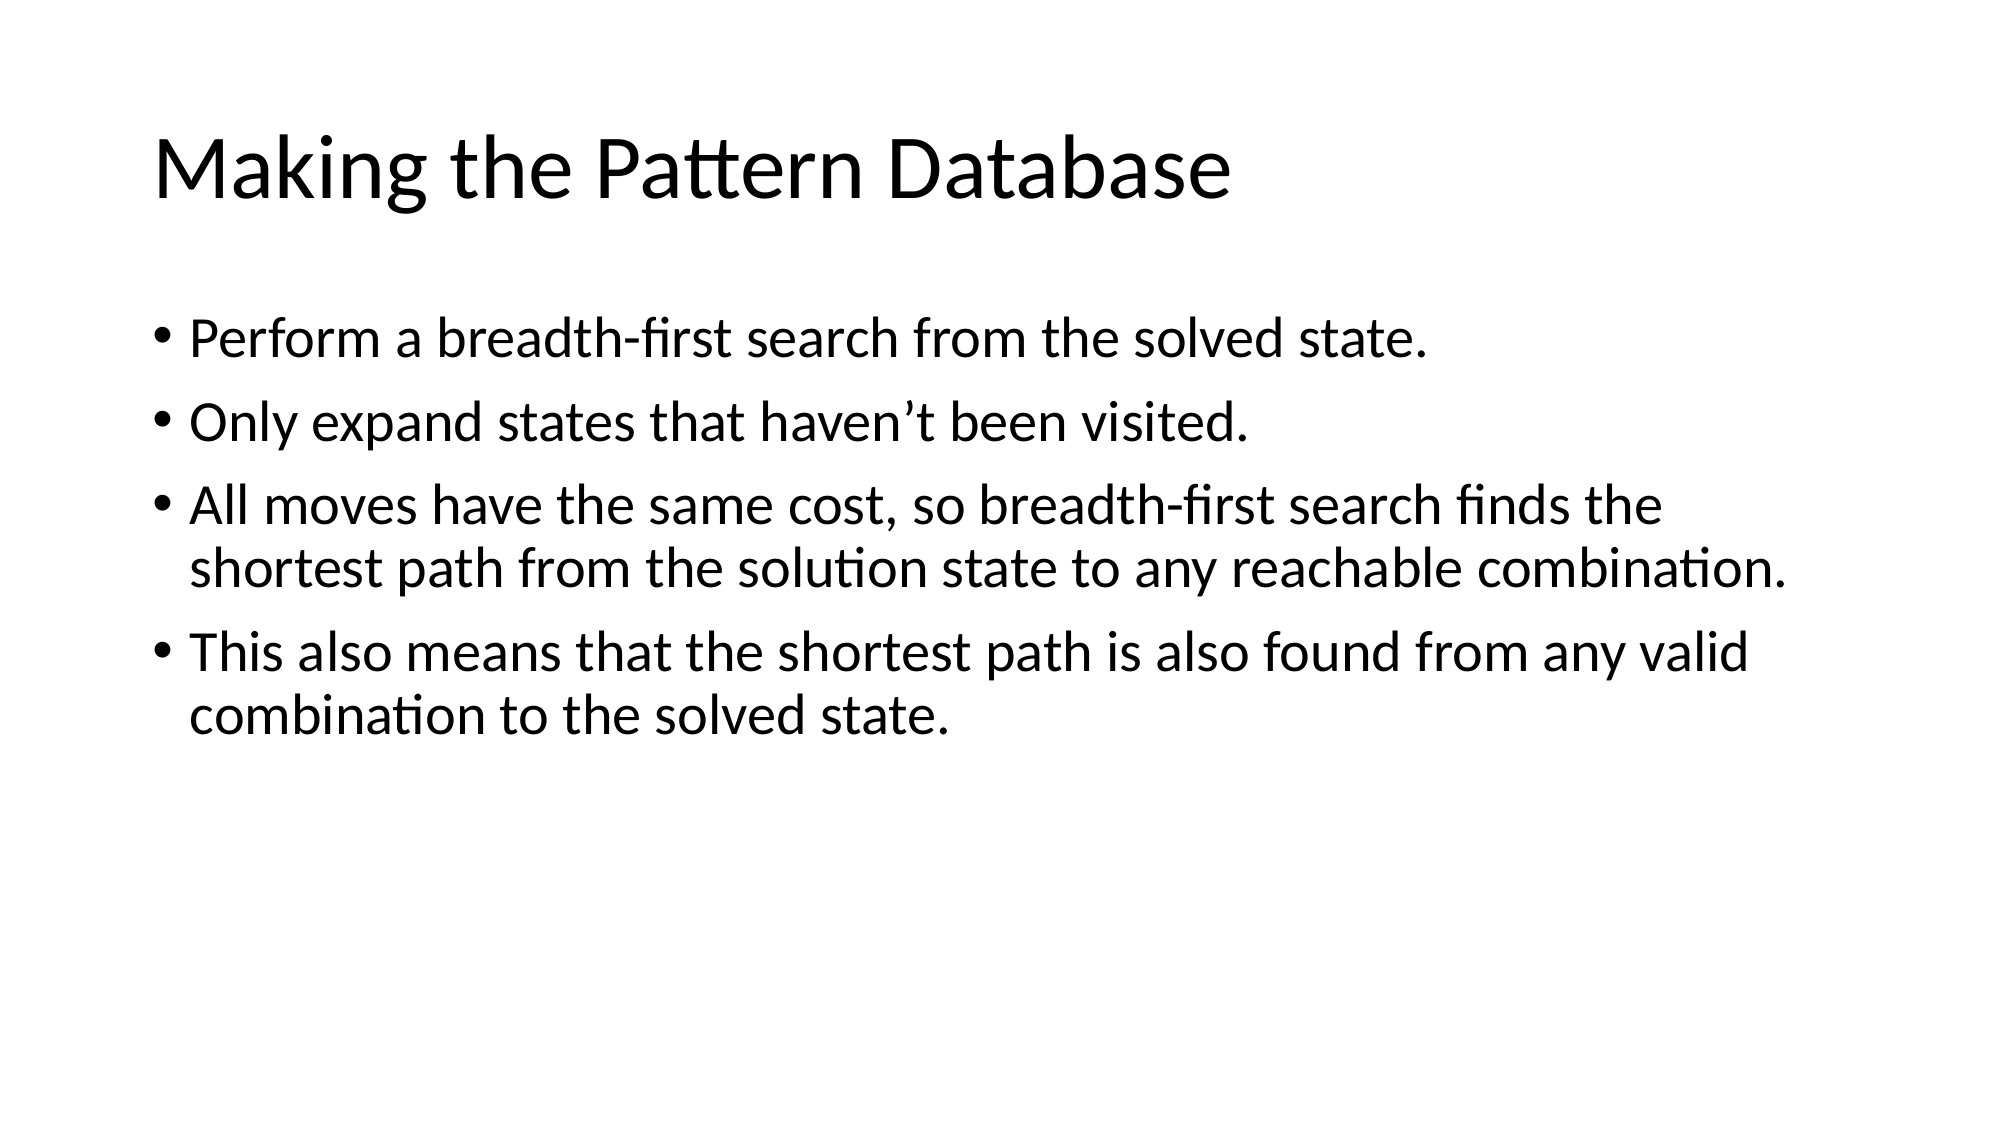

# Making the Pattern Database
Perform a breadth-first search from the solved state.
Only expand states that haven’t been visited.
All moves have the same cost, so breadth-first search finds the shortest path from the solution state to any reachable combination.
This also means that the shortest path is also found from any valid combination to the solved state.